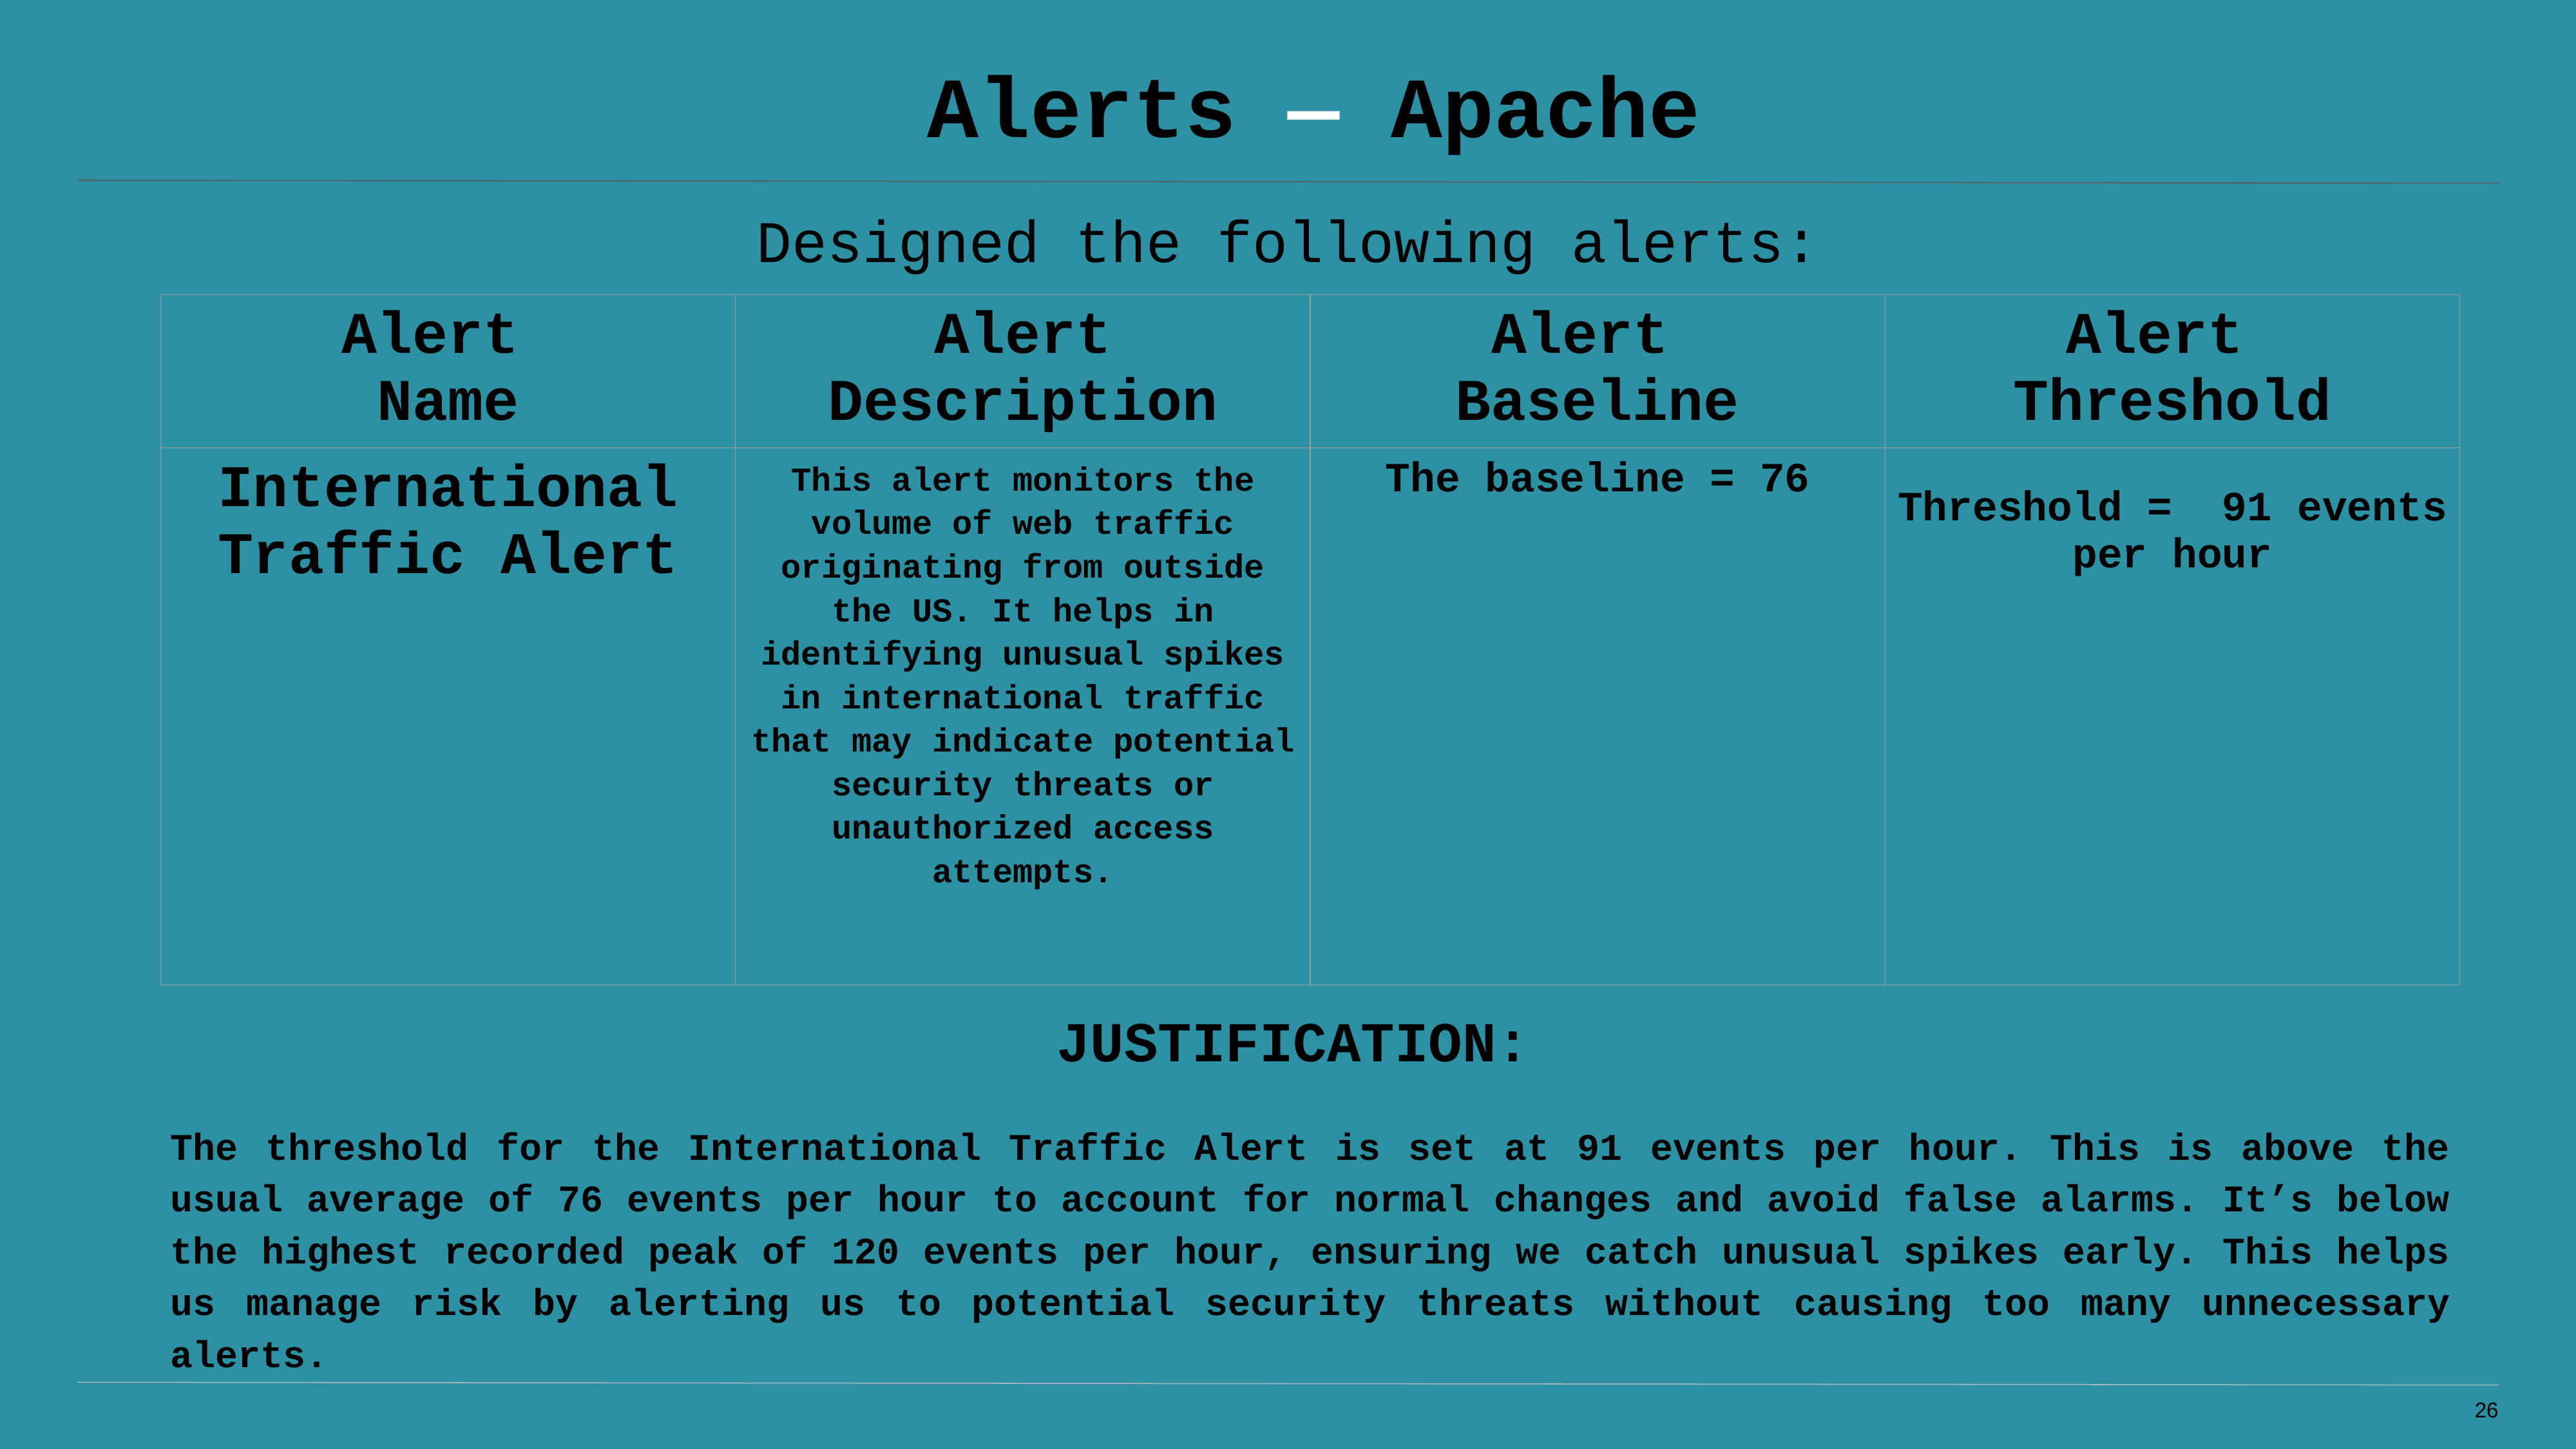

# Alerts — Apache
Designed the following alerts:

| Alert Name | Alert Description | Alert Baseline | Alert Threshold |
| --- | --- | --- | --- |
| International Traffic Alert | This alert monitors the volume of web traffic originating from outside the US. It helps in identifying unusual spikes in international traffic that may indicate potential security threats or unauthorized access attempts. | The baseline = 76 | Threshold = 91 events per hour |
JUSTIFICATION:

The threshold for the International Traffic Alert is set at 91 events per hour. This is above the usual average of 76 events per hour to account for normal changes and avoid false alarms. It’s below the highest recorded peak of 120 events per hour, ensuring we catch unusual spikes early. This helps us manage risk by alerting us to potential security threats without causing too many unnecessary alerts.

26